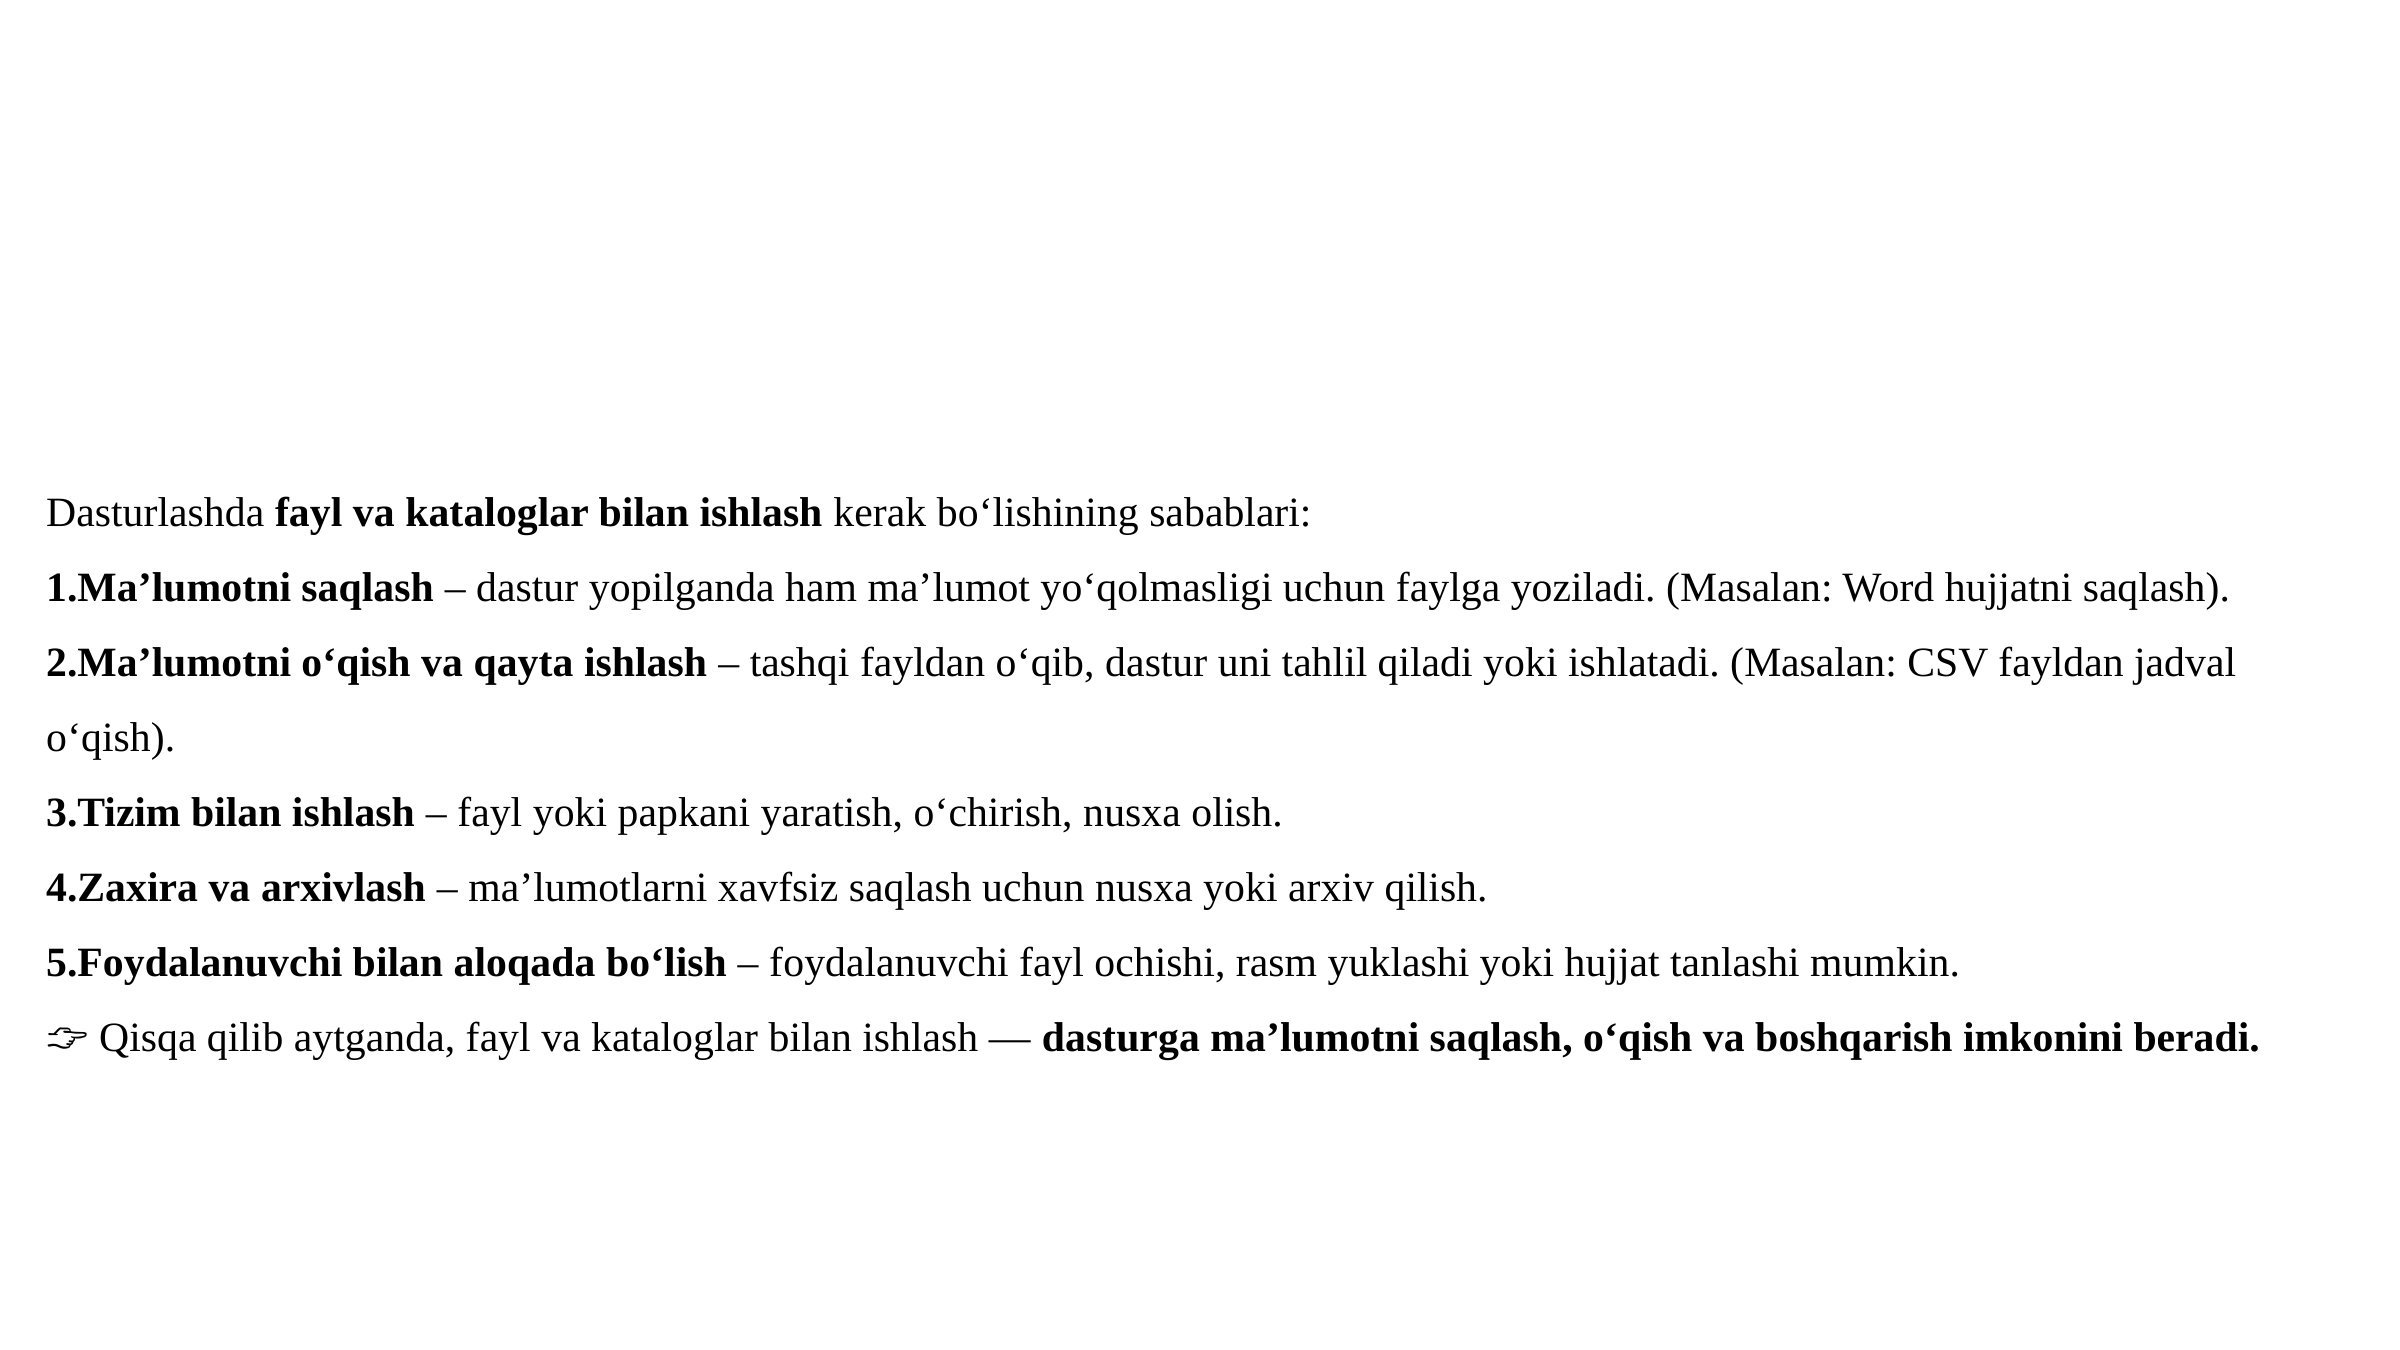

Dasturlashda fayl va kataloglar bilan ishlash kerak bo‘lishining sabablari:
Ma’lumotni saqlash – dastur yopilganda ham ma’lumot yo‘qolmasligi uchun faylga yoziladi. (Masalan: Word hujjatni saqlash).
Ma’lumotni o‘qish va qayta ishlash – tashqi fayldan o‘qib, dastur uni tahlil qiladi yoki ishlatadi. (Masalan: CSV fayldan jadval o‘qish).
Tizim bilan ishlash – fayl yoki papkani yaratish, o‘chirish, nusxa olish.
Zaxira va arxivlash – ma’lumotlarni xavfsiz saqlash uchun nusxa yoki arxiv qilish.
Foydalanuvchi bilan aloqada bo‘lish – foydalanuvchi fayl ochishi, rasm yuklashi yoki hujjat tanlashi mumkin.
👉 Qisqa qilib aytganda, fayl va kataloglar bilan ishlash — dasturga ma’lumotni saqlash, o‘qish va boshqarish imkonini beradi.